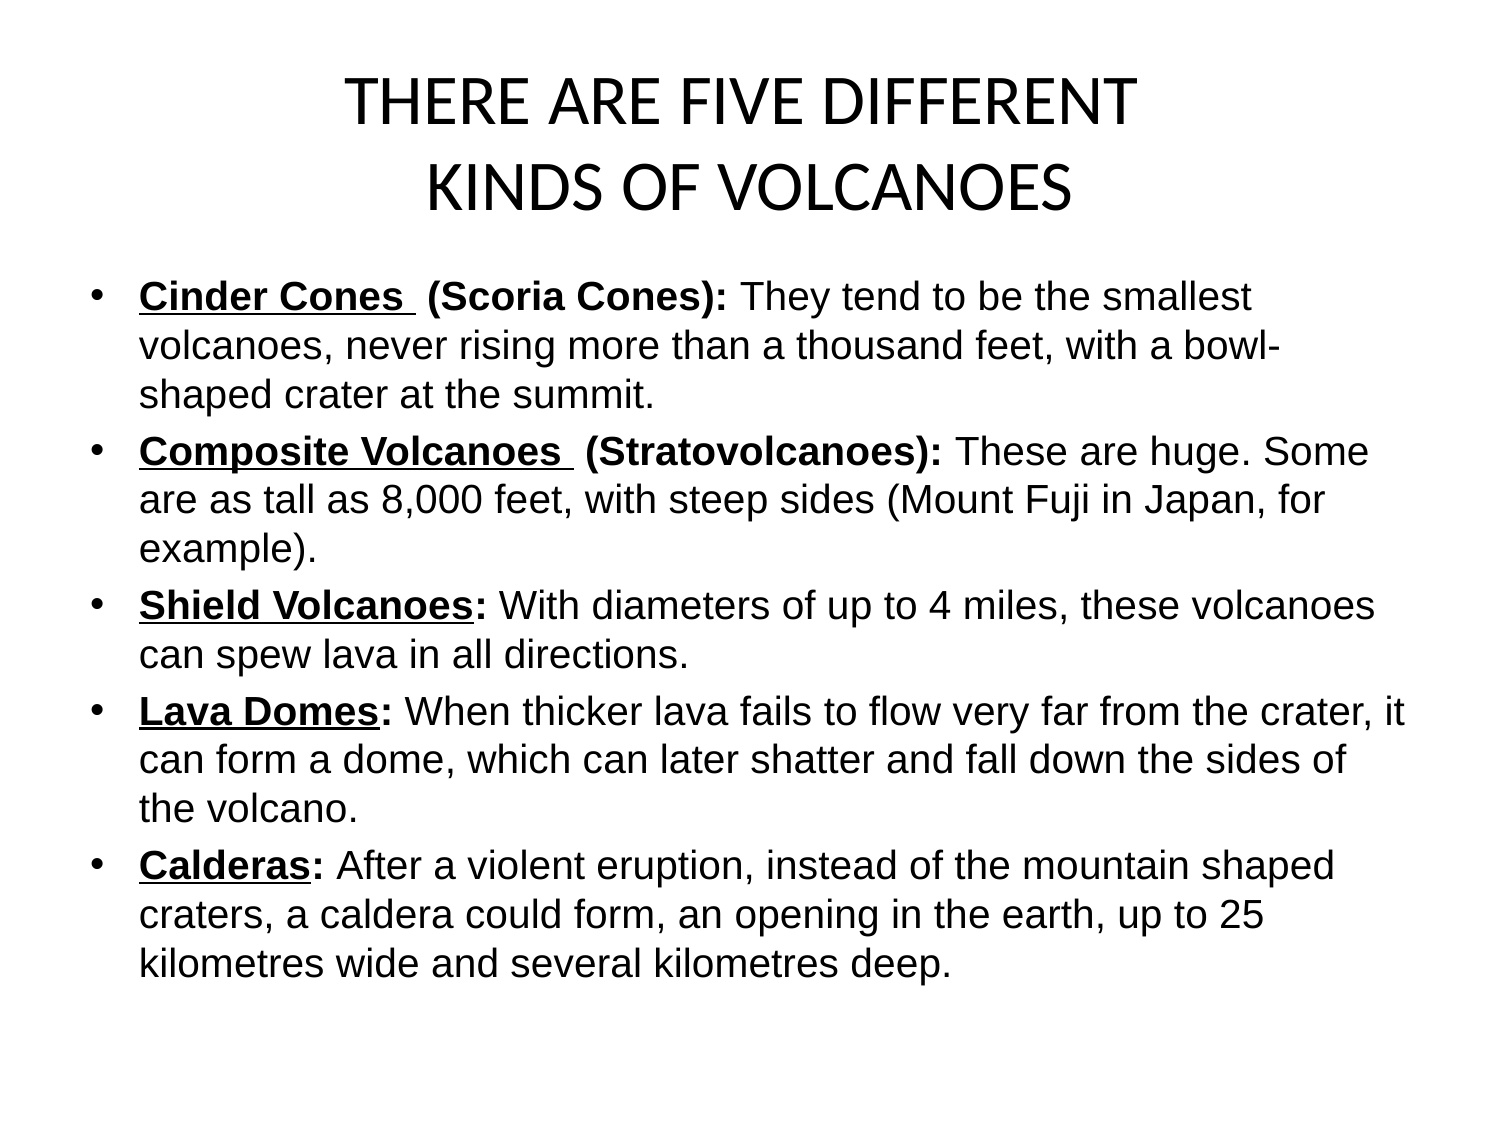

# THERE ARE FIVE DIFFERENT KINDS OF VOLCANOES
Cinder Cones  (Scoria Cones): They tend to be the smallest volcanoes, never rising more than a thousand feet, with a bowl-shaped crater at the summit.
Composite Volcanoes  (Stratovolcanoes): These are huge. Some are as tall as 8,000 feet, with steep sides (Mount Fuji in Japan, for example).
Shield Volcanoes: With diameters of up to 4 miles, these volcanoes can spew lava in all directions.
Lava Domes: When thicker lava fails to flow very far from the crater, it can form a dome, which can later shatter and fall down the sides of the volcano.
Calderas: After a violent eruption, instead of the mountain shaped craters, a caldera could form, an opening in the earth, up to 25 kilometres wide and several kilometres deep.